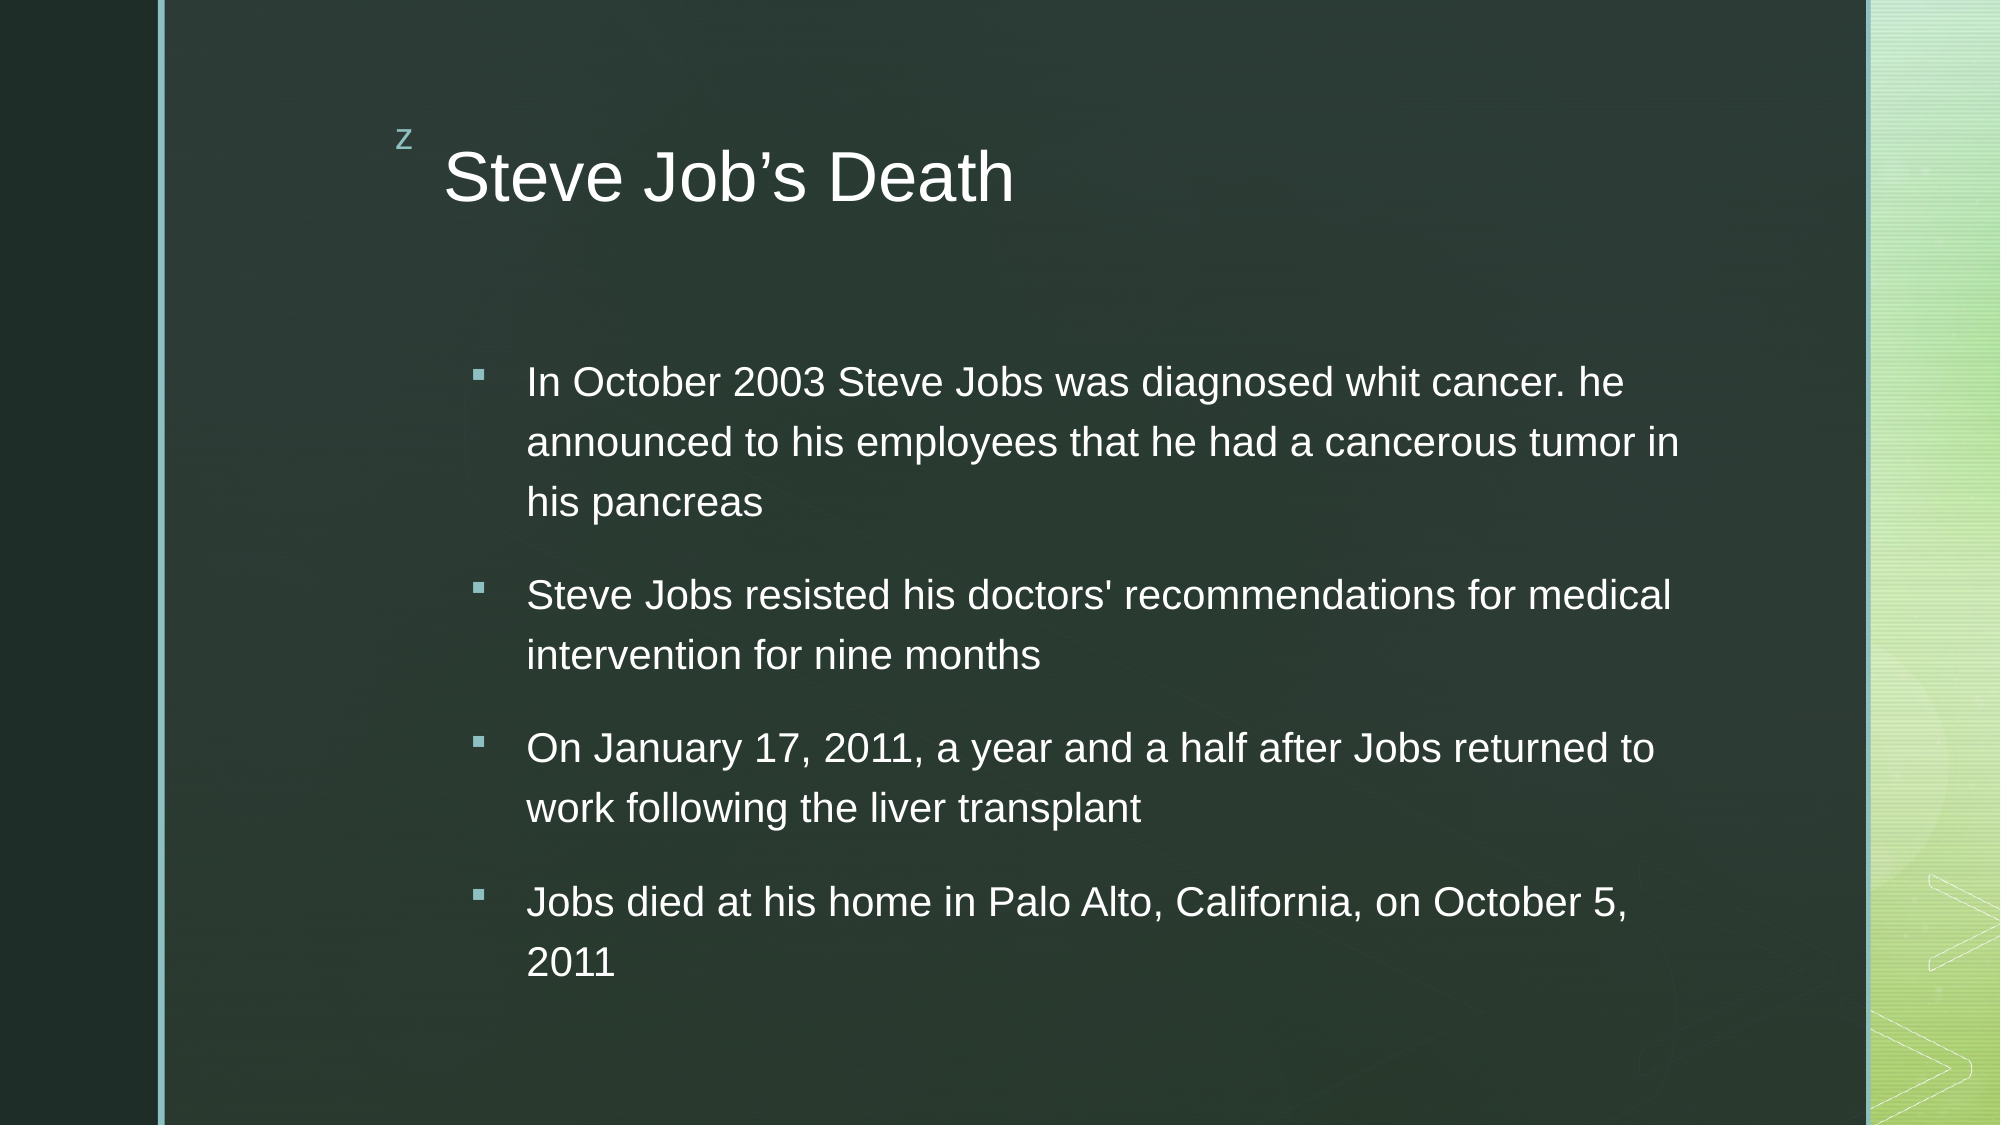

# Steve Job’s Death
In October 2003 Steve Jobs was diagnosed whit cancer. he announced to his employees that he had a cancerous tumor in his pancreas
Steve Jobs resisted his doctors' recommendations for medical intervention for nine months
On January 17, 2011, a year and a half after Jobs returned to work following the liver transplant
Jobs died at his home in Palo Alto, California, on October 5, 2011